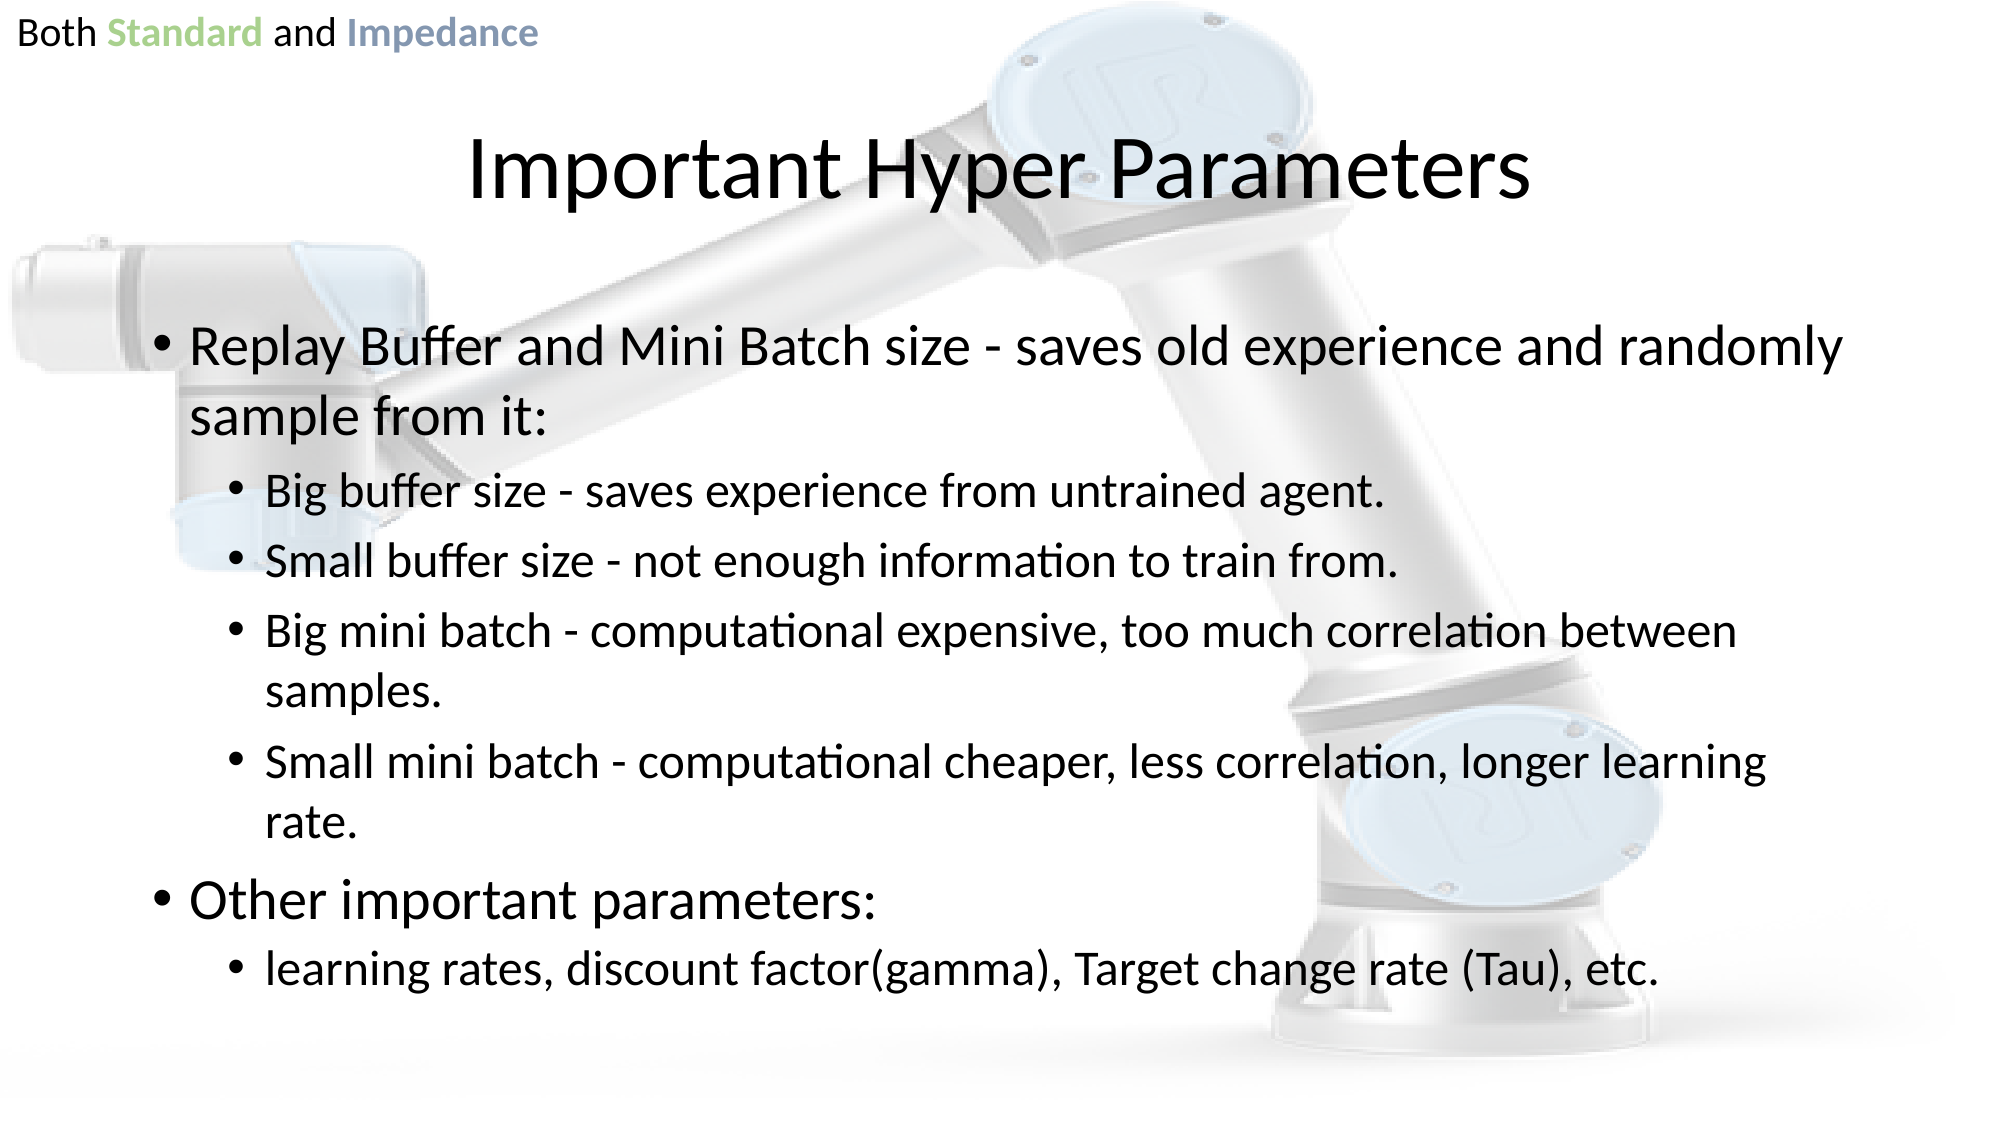

Both Standard and Impedance
# Important Hyper Parameters
Replay Buffer and Mini Batch size - saves old experience and randomly sample from it:
Big buffer size - saves experience from untrained agent.
Small buffer size - not enough information to train from.
Big mini batch - computational expensive, too much correlation between samples.
Small mini batch - computational cheaper, less correlation, longer learning rate.
Other important parameters:
learning rates, discount factor(gamma), Target change rate (Tau), etc.